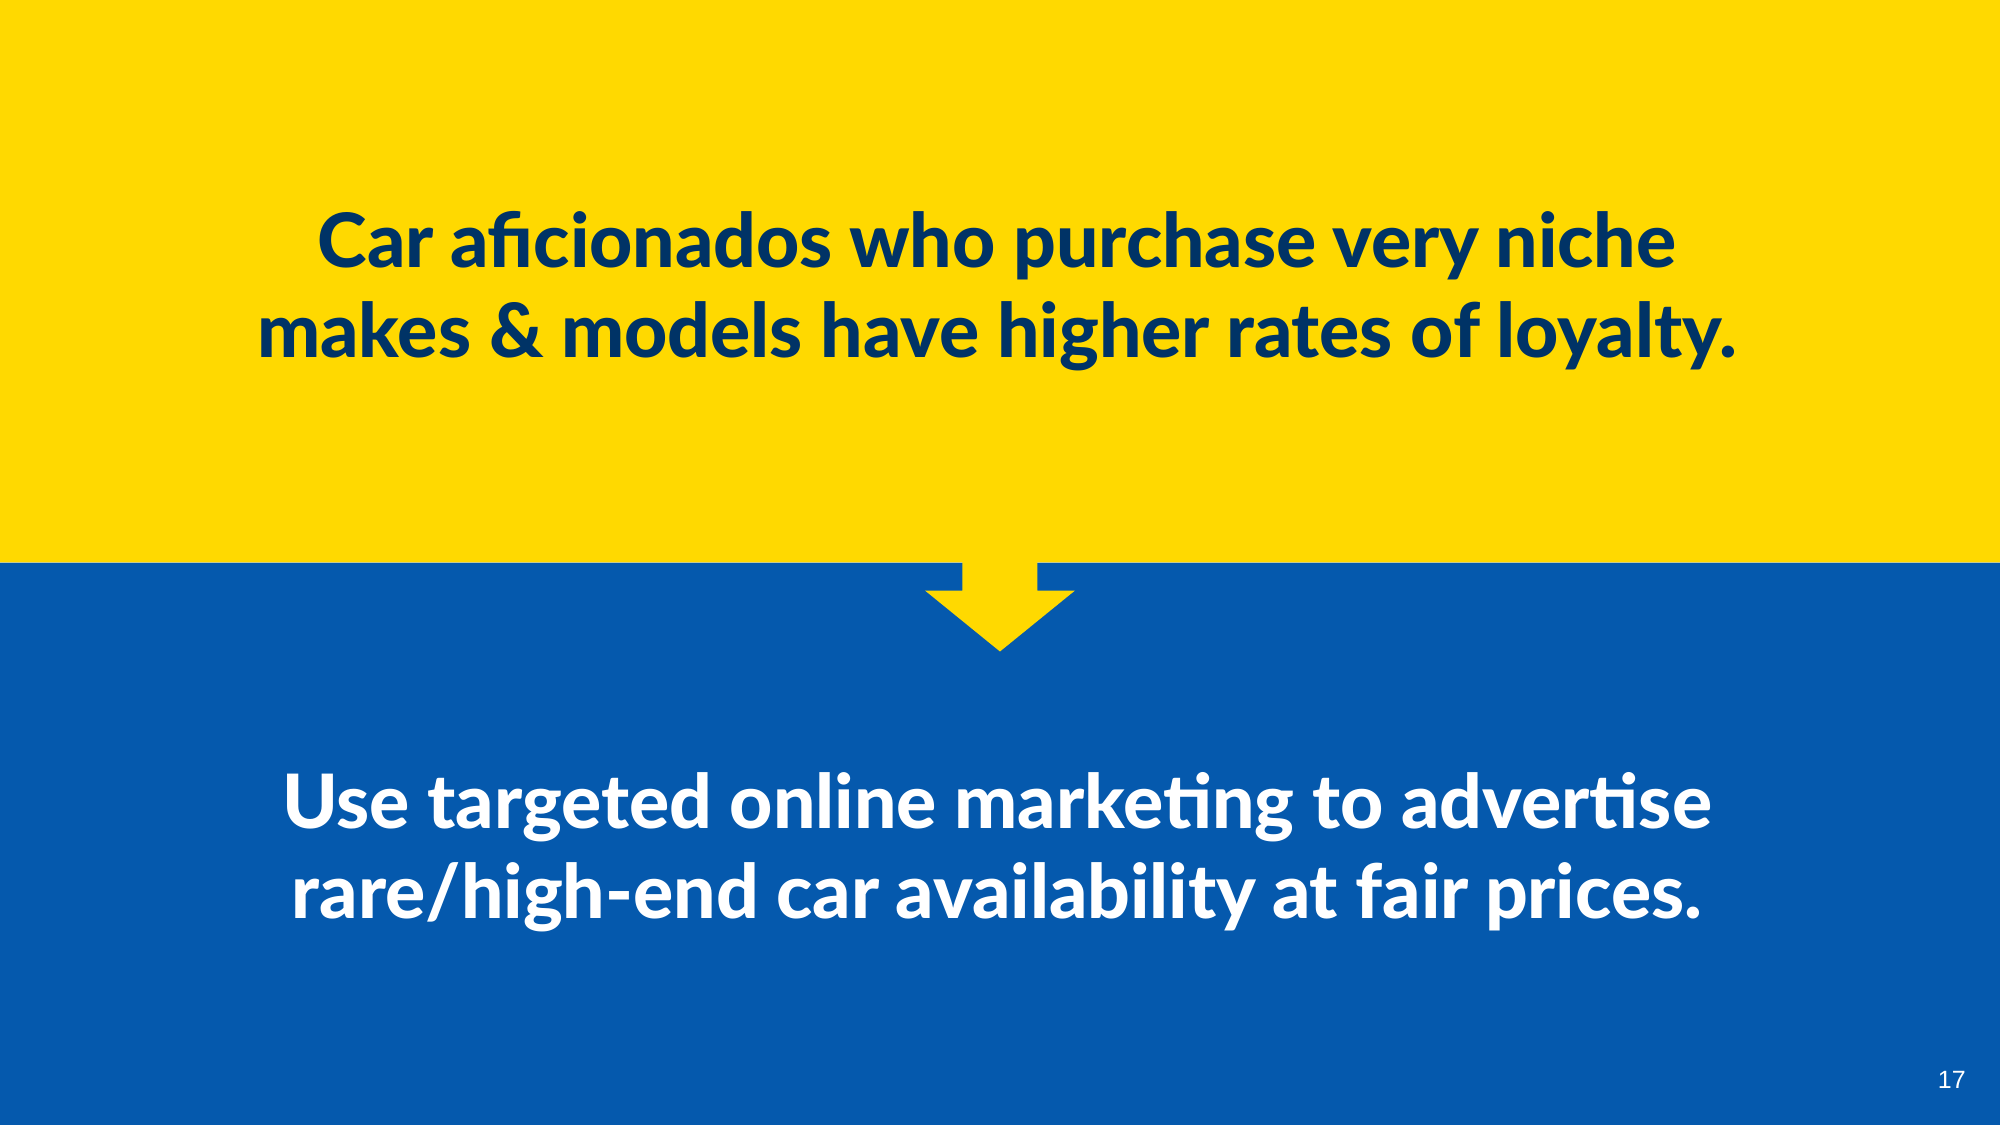

Car aficionados who purchase very niche makes & models have higher rates of loyalty.

Use targeted online marketing to advertise rare/high-end car availability at fair prices.
17